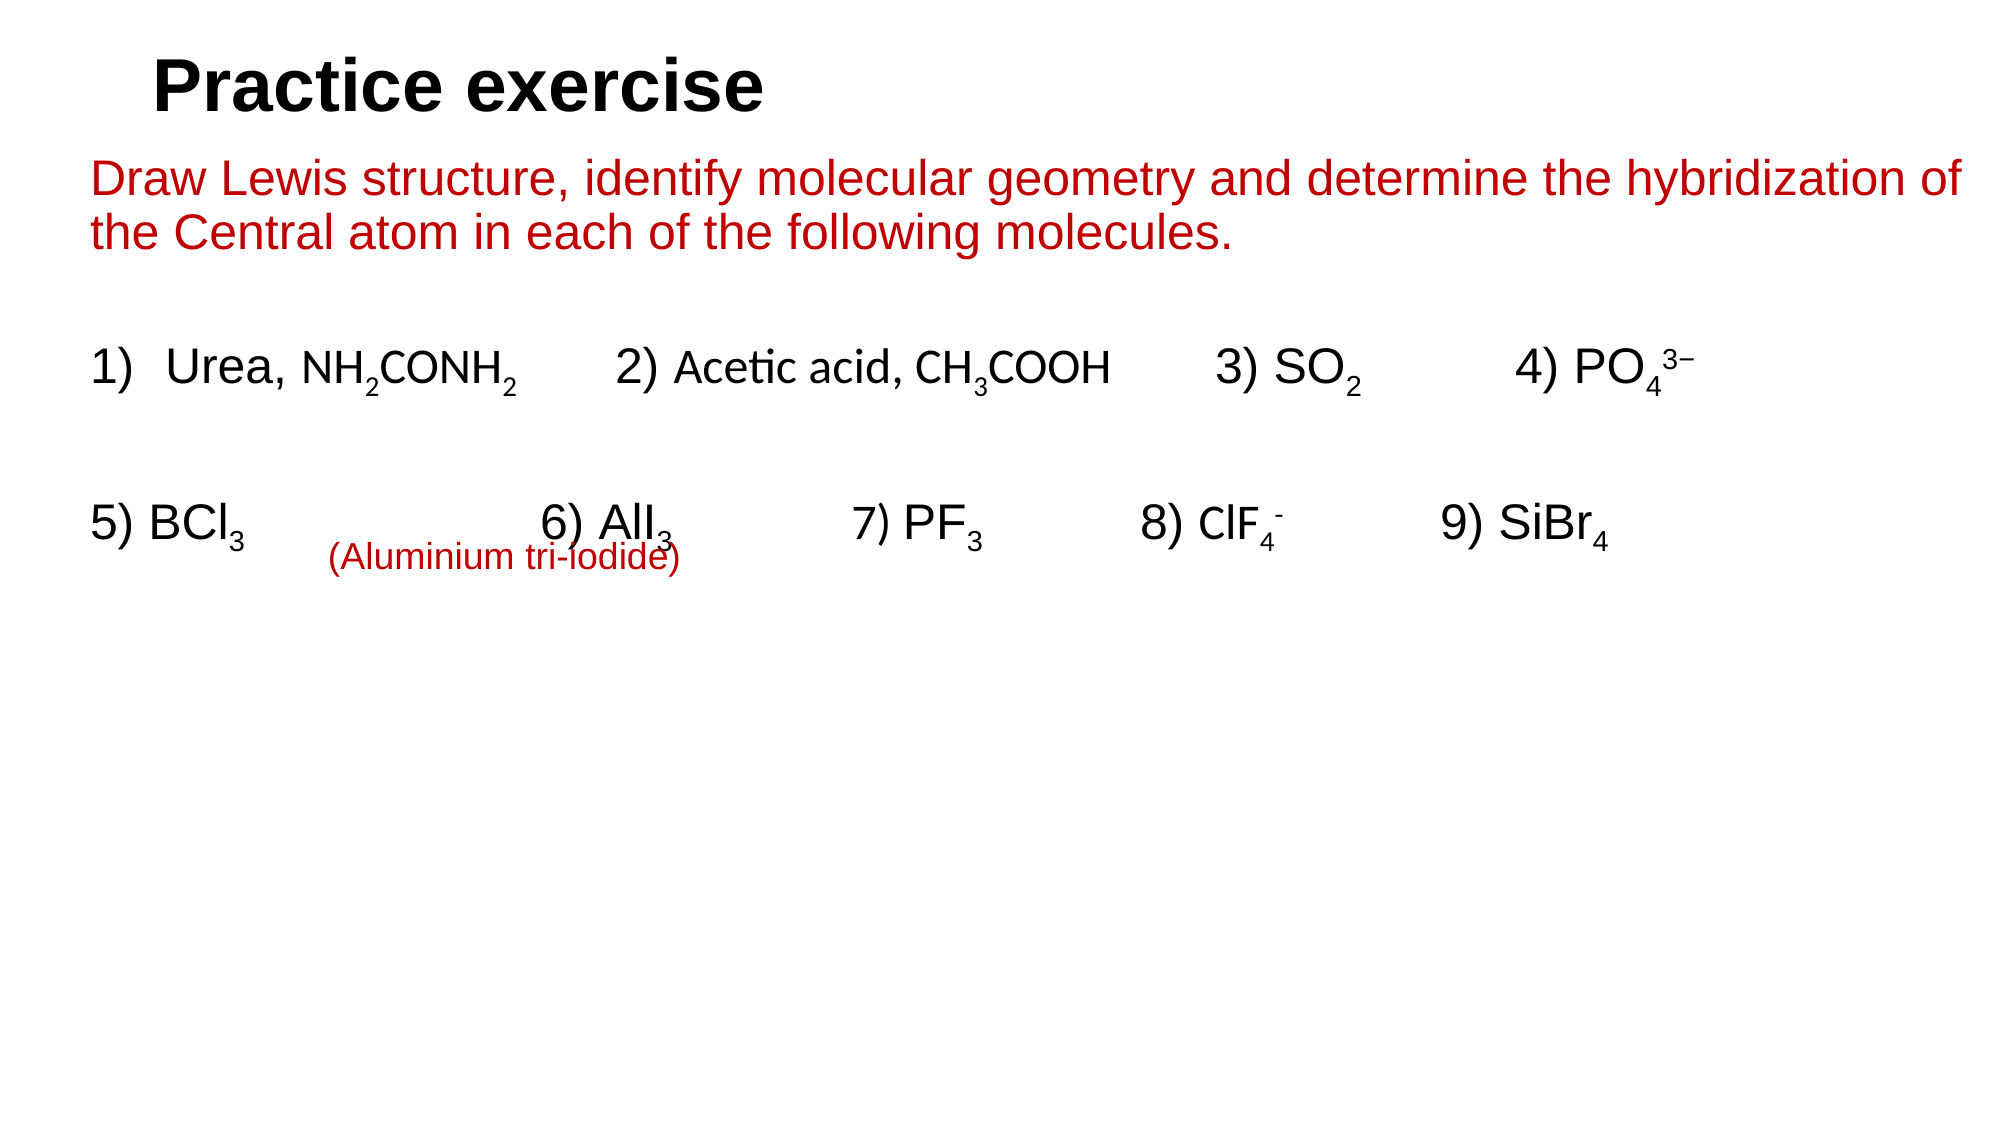

# Practice exercise
Draw Lewis structure, identify molecular geometry and determine the hybridization of the Central atom in each of the following molecules.

Urea, NH2CONH2 	2) Acetic acid, CH3COOH 	3) SO2 	4) PO43−

5) BCl3		6) AlI3		 7) PF3		8) ClF4- 	9) SiBr4

(Aluminium tri-iodide)